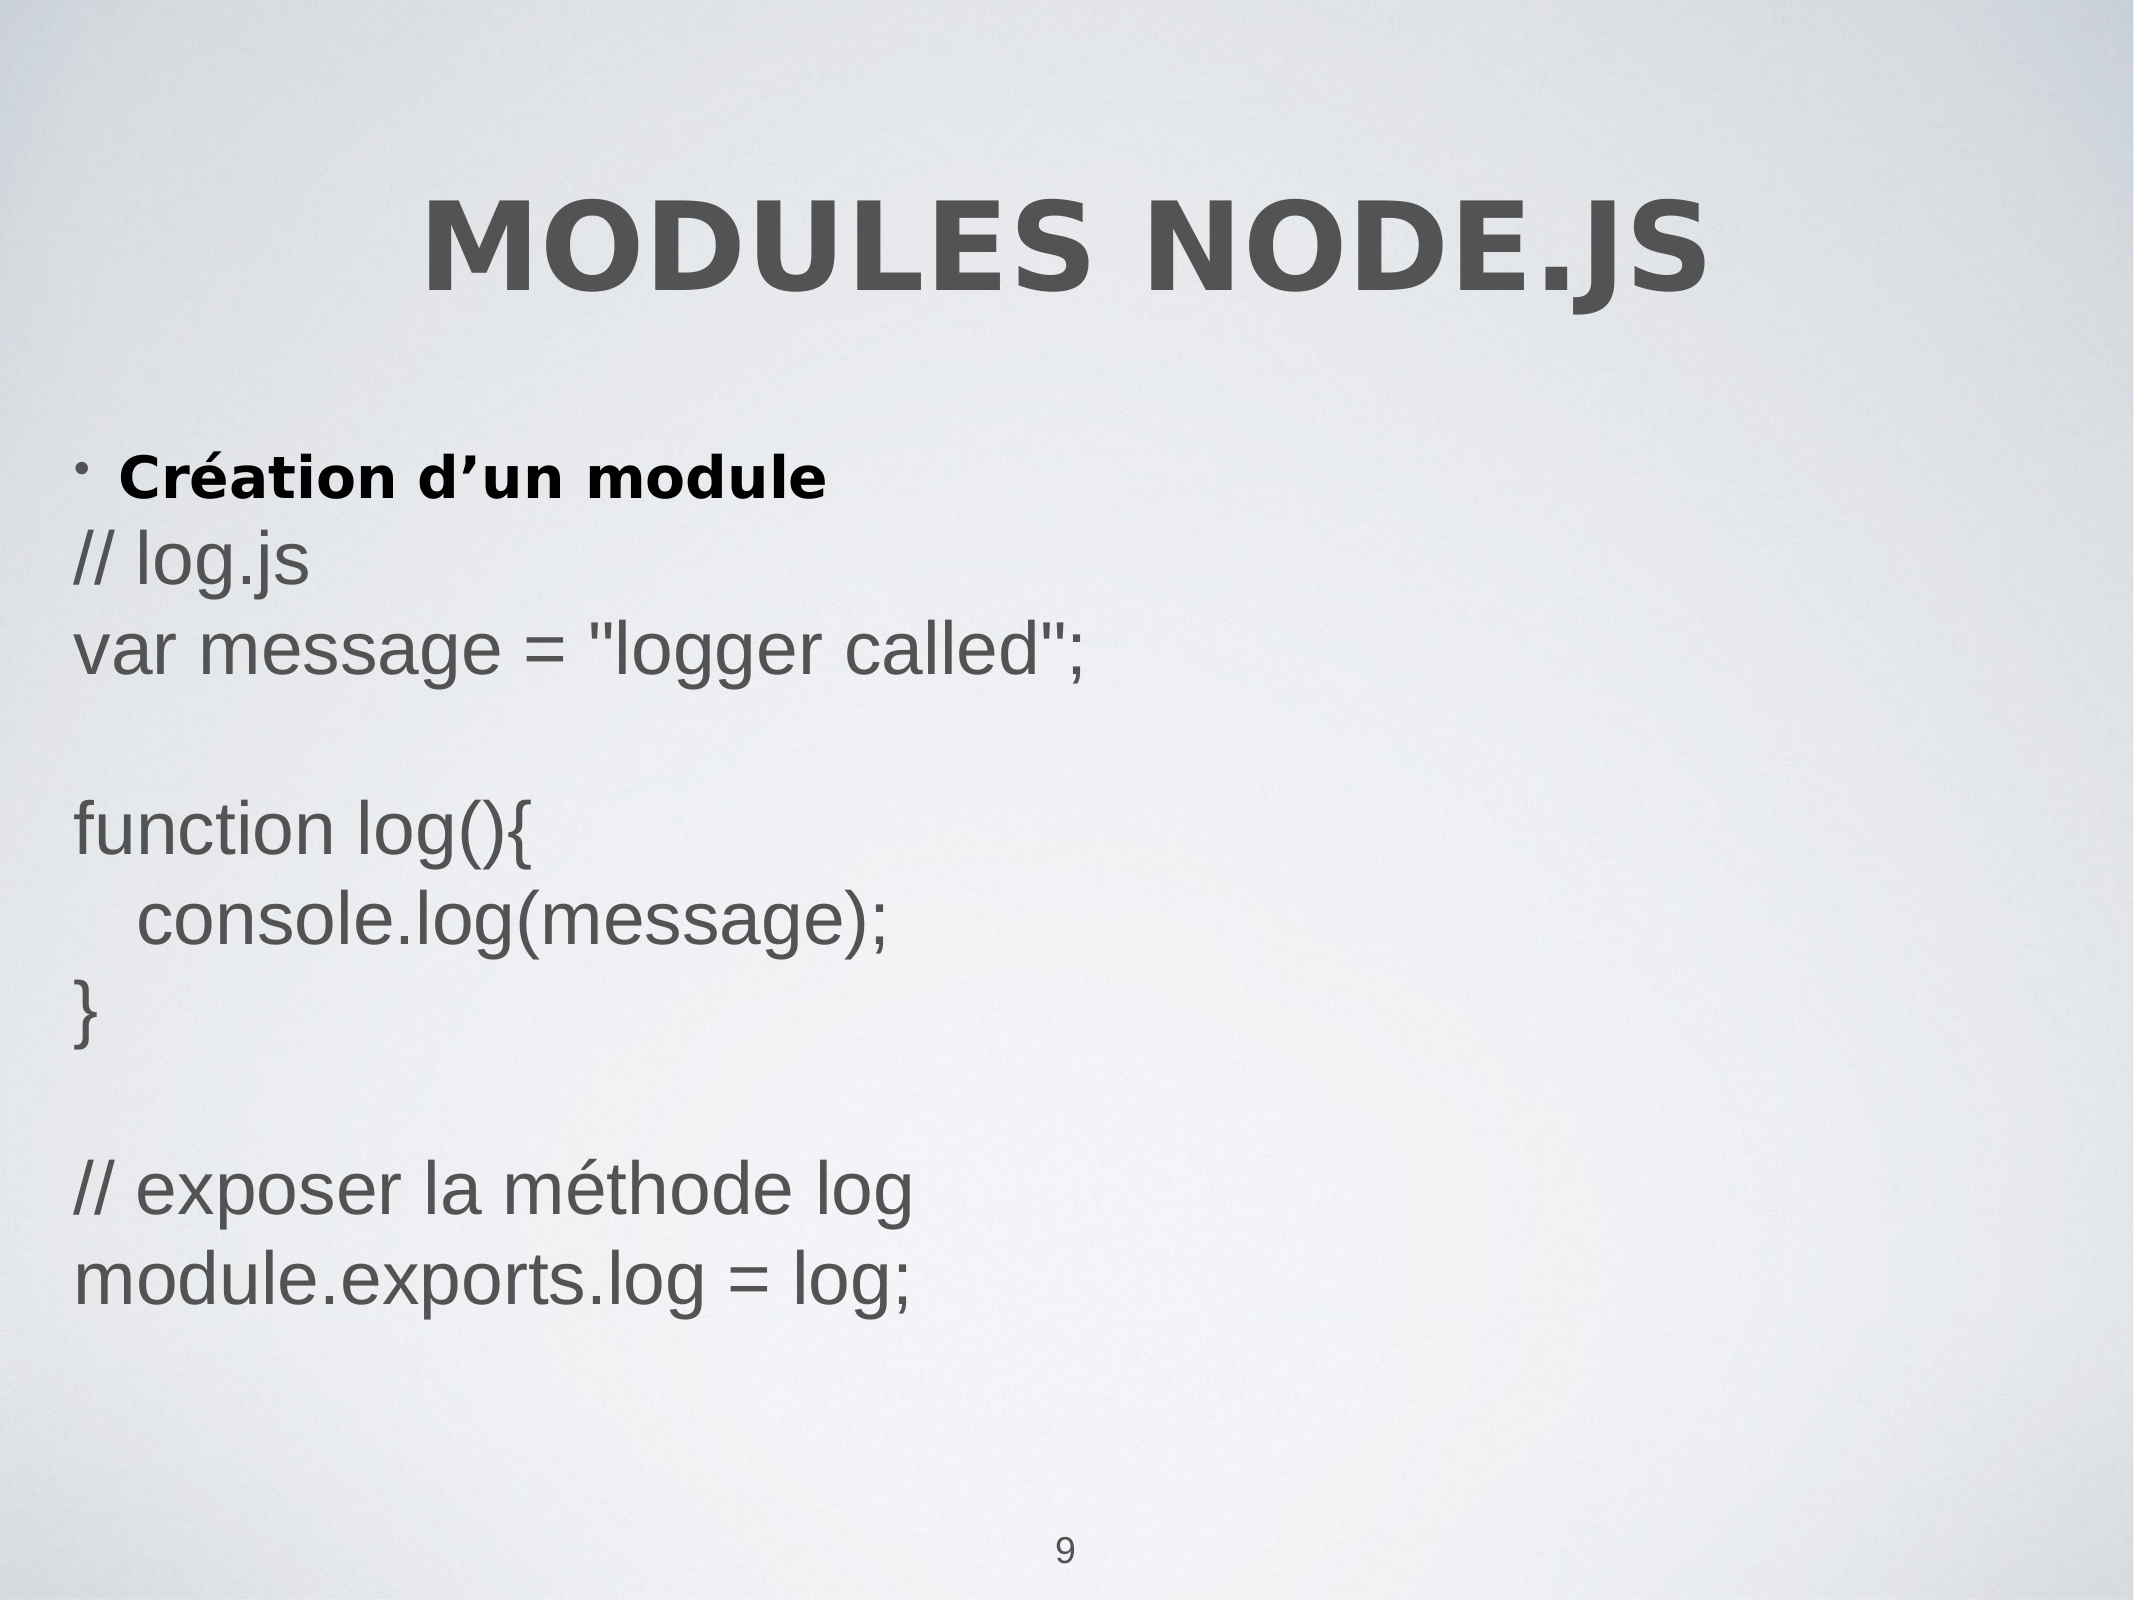

# MODULES NODE.JS

Création d’un module
// log.js
var message = "logger called";
function log(){
   console.log(message);
}
// exposer la méthode log
module.exports.log = log;

9